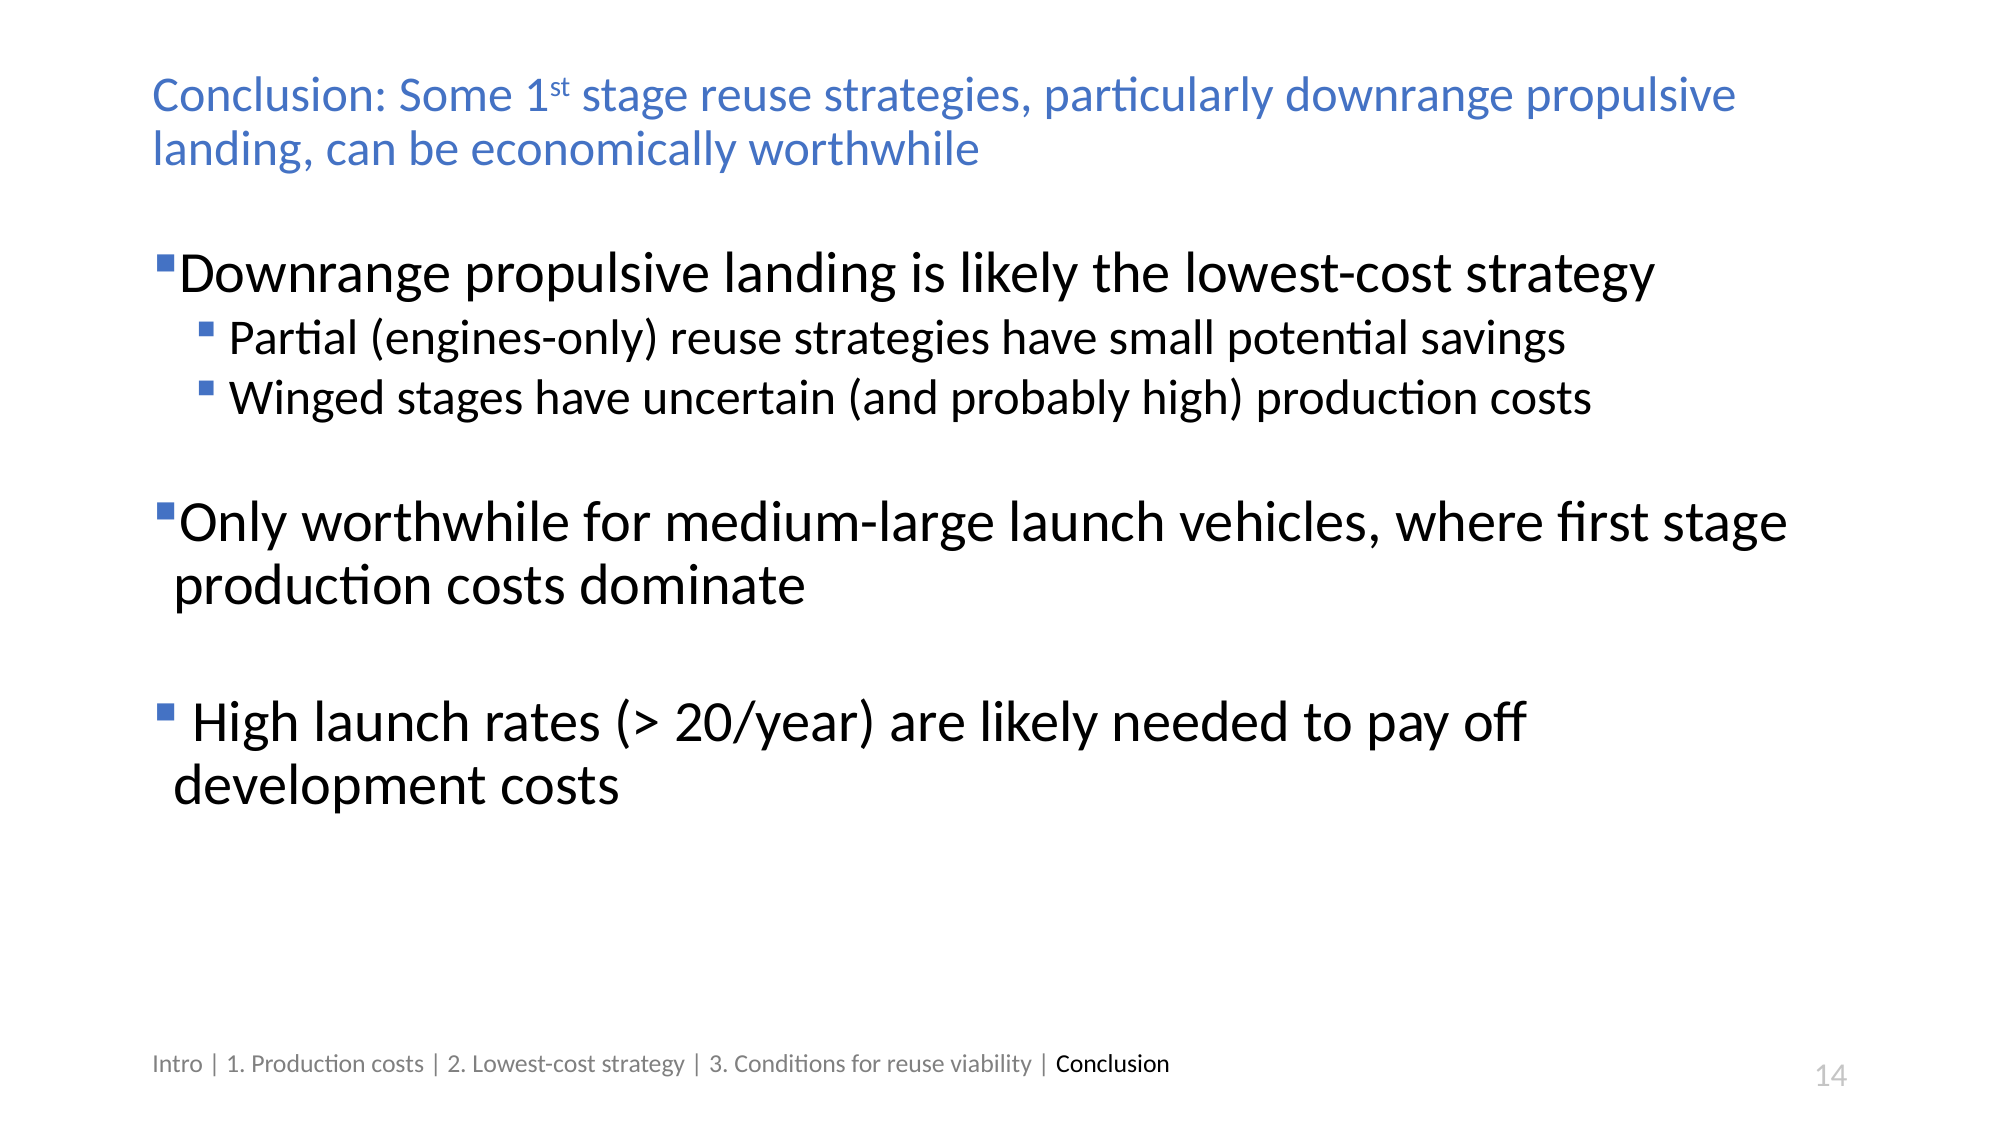

# Conclusion: Some 1st stage reuse strategies, particularly downrange propulsive landing, can be economically worthwhile
Downrange propulsive landing is likely the lowest-cost strategy
 Partial (engines-only) reuse strategies have small potential savings
 Winged stages have uncertain (and probably high) production costs
Only worthwhile for medium-large launch vehicles, where first stage production costs dominate
 High launch rates (> 20/year) are likely needed to pay off development costs
Intro | 1. Production costs | 2. Lowest-cost strategy | 3. Conditions for reuse viability | Conclusion
14